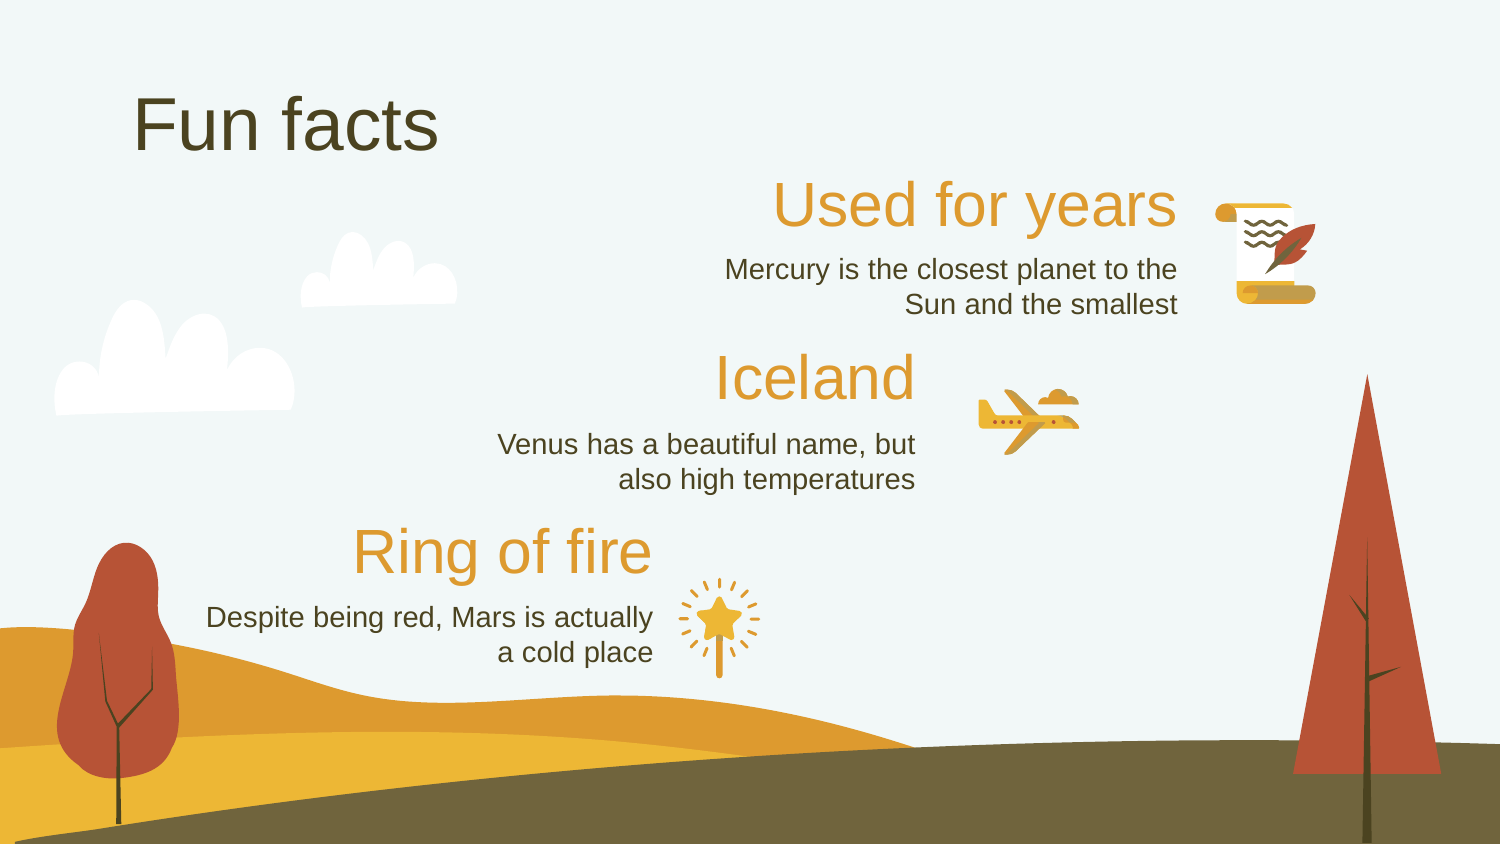

# Fun facts
Used for years

Mercury is the closest planet to the Sun and the smallest
Iceland

Venus has a beautiful name, but also high temperatures
Ring of fire

Despite being red, Mars is actually a cold place